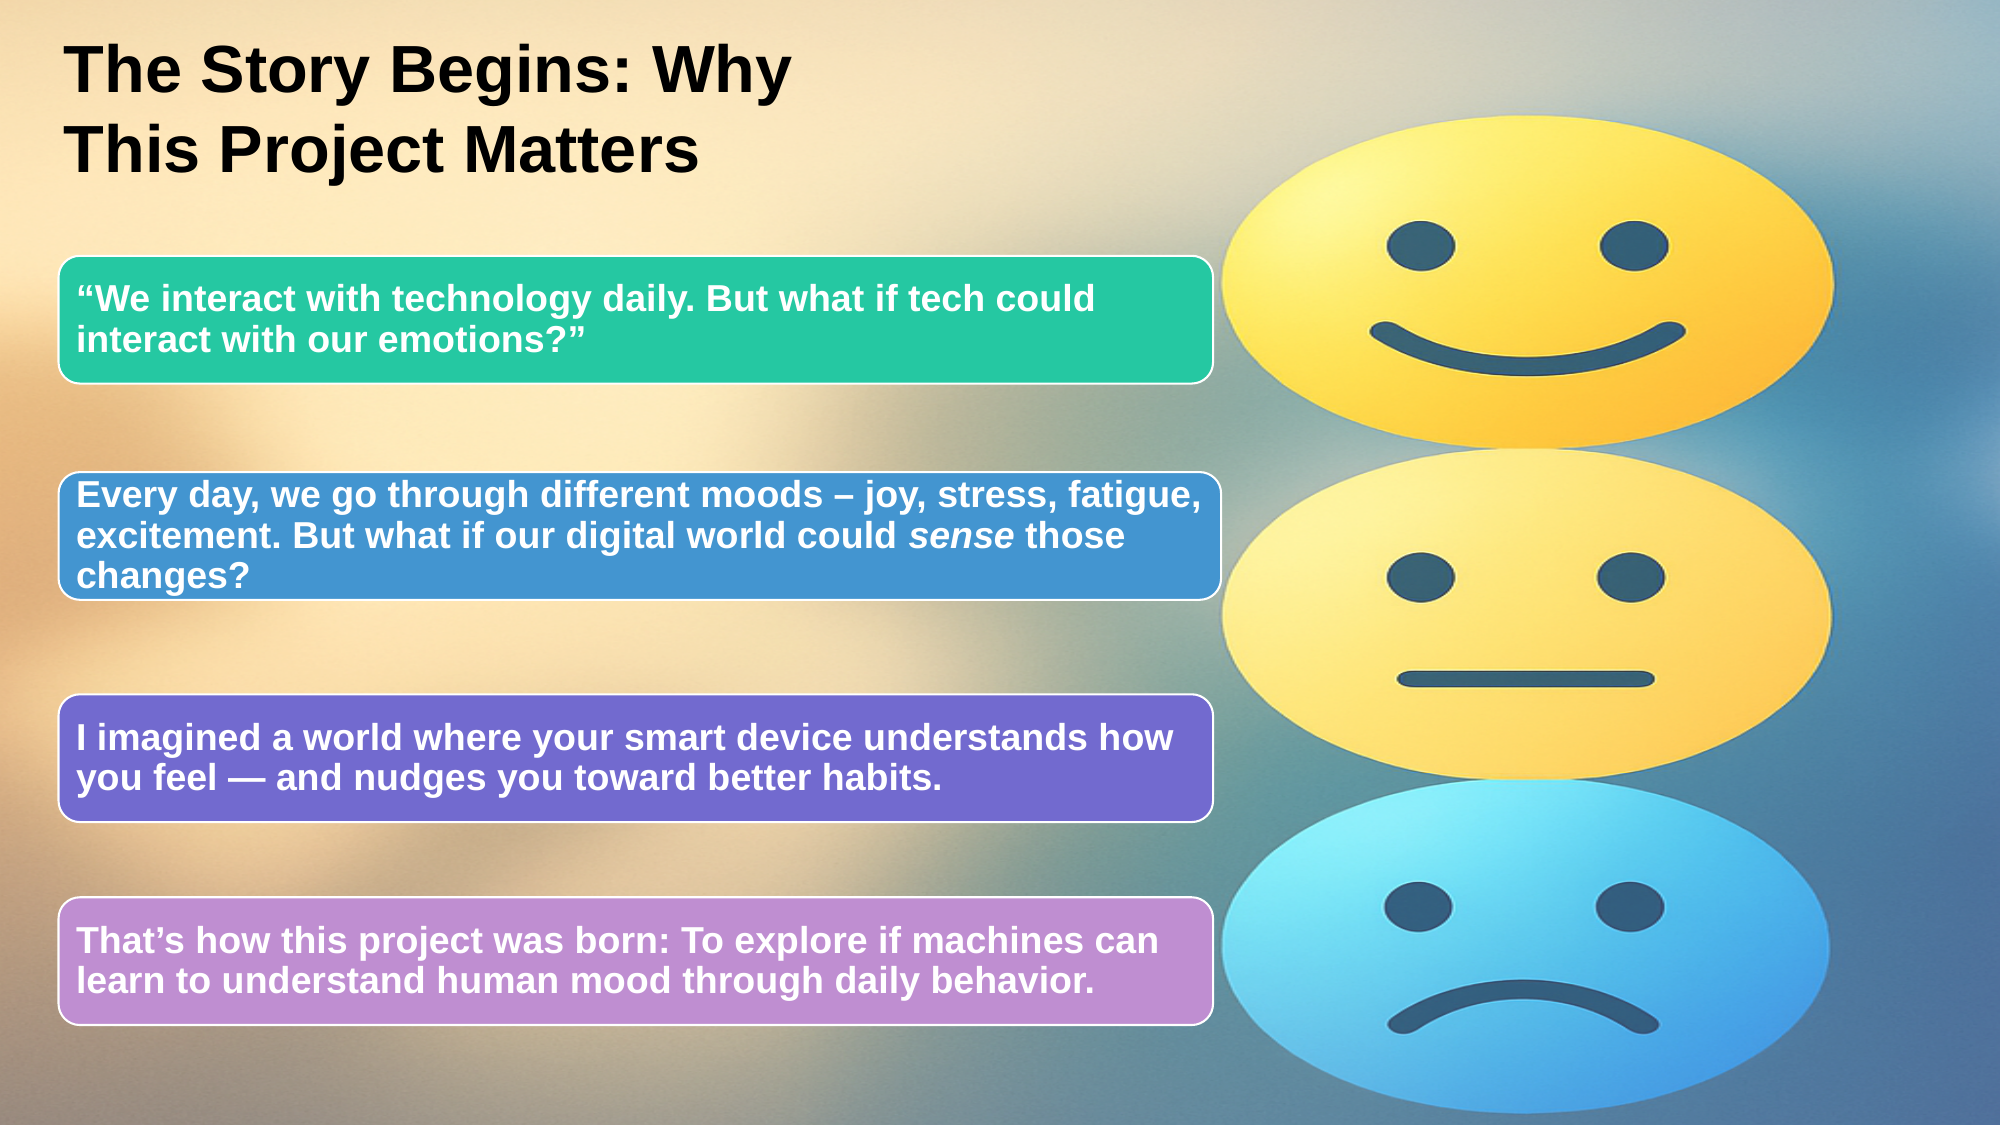

# The Story Begins: Why This Project Matters
“We interact with technology daily. But what if tech could interact with our emotions?”
Every day, we go through different moods – joy, stress, fatigue, excitement. But what if our digital world could sense those changes?
I imagined a world where your smart device understands how you feel — and nudges you toward better habits.
That’s how this project was born: To explore if machines can learn to understand human mood through daily behavior.